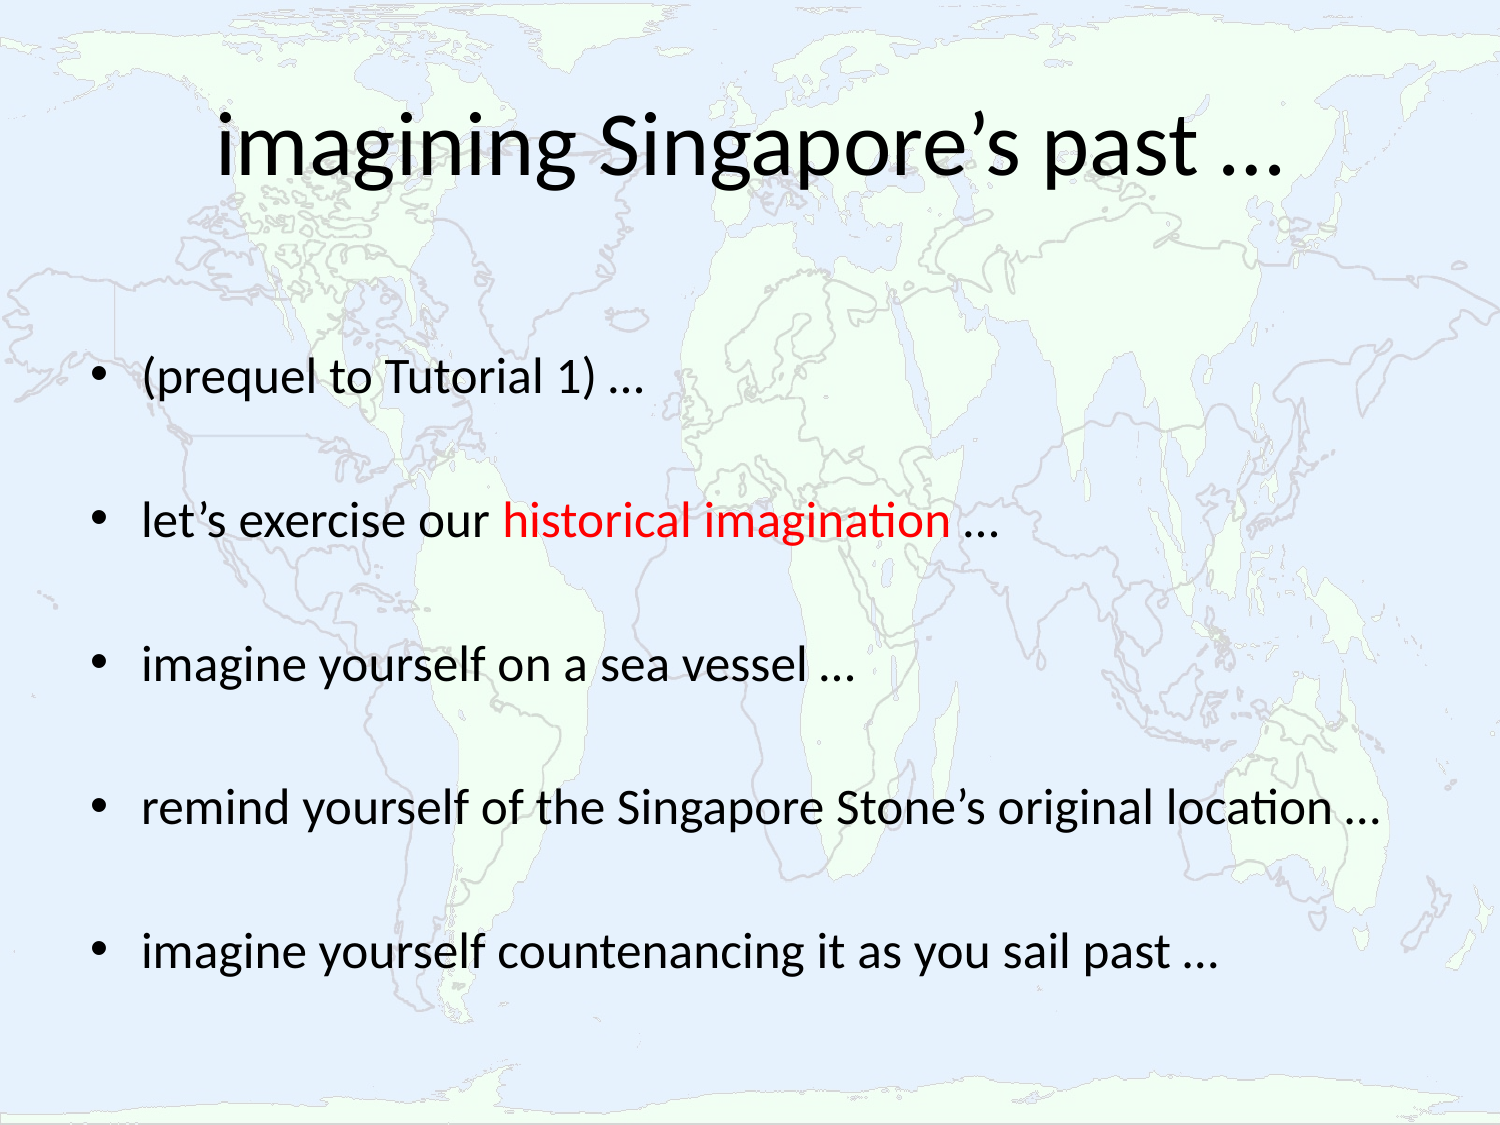

# imagining Singapore’s past …

(prequel to Tutorial 1) …

let’s exercise our historical imagination …

imagine yourself on a sea vessel …

remind yourself of the Singapore Stone’s original location …

imagine yourself countenancing it as you sail past …